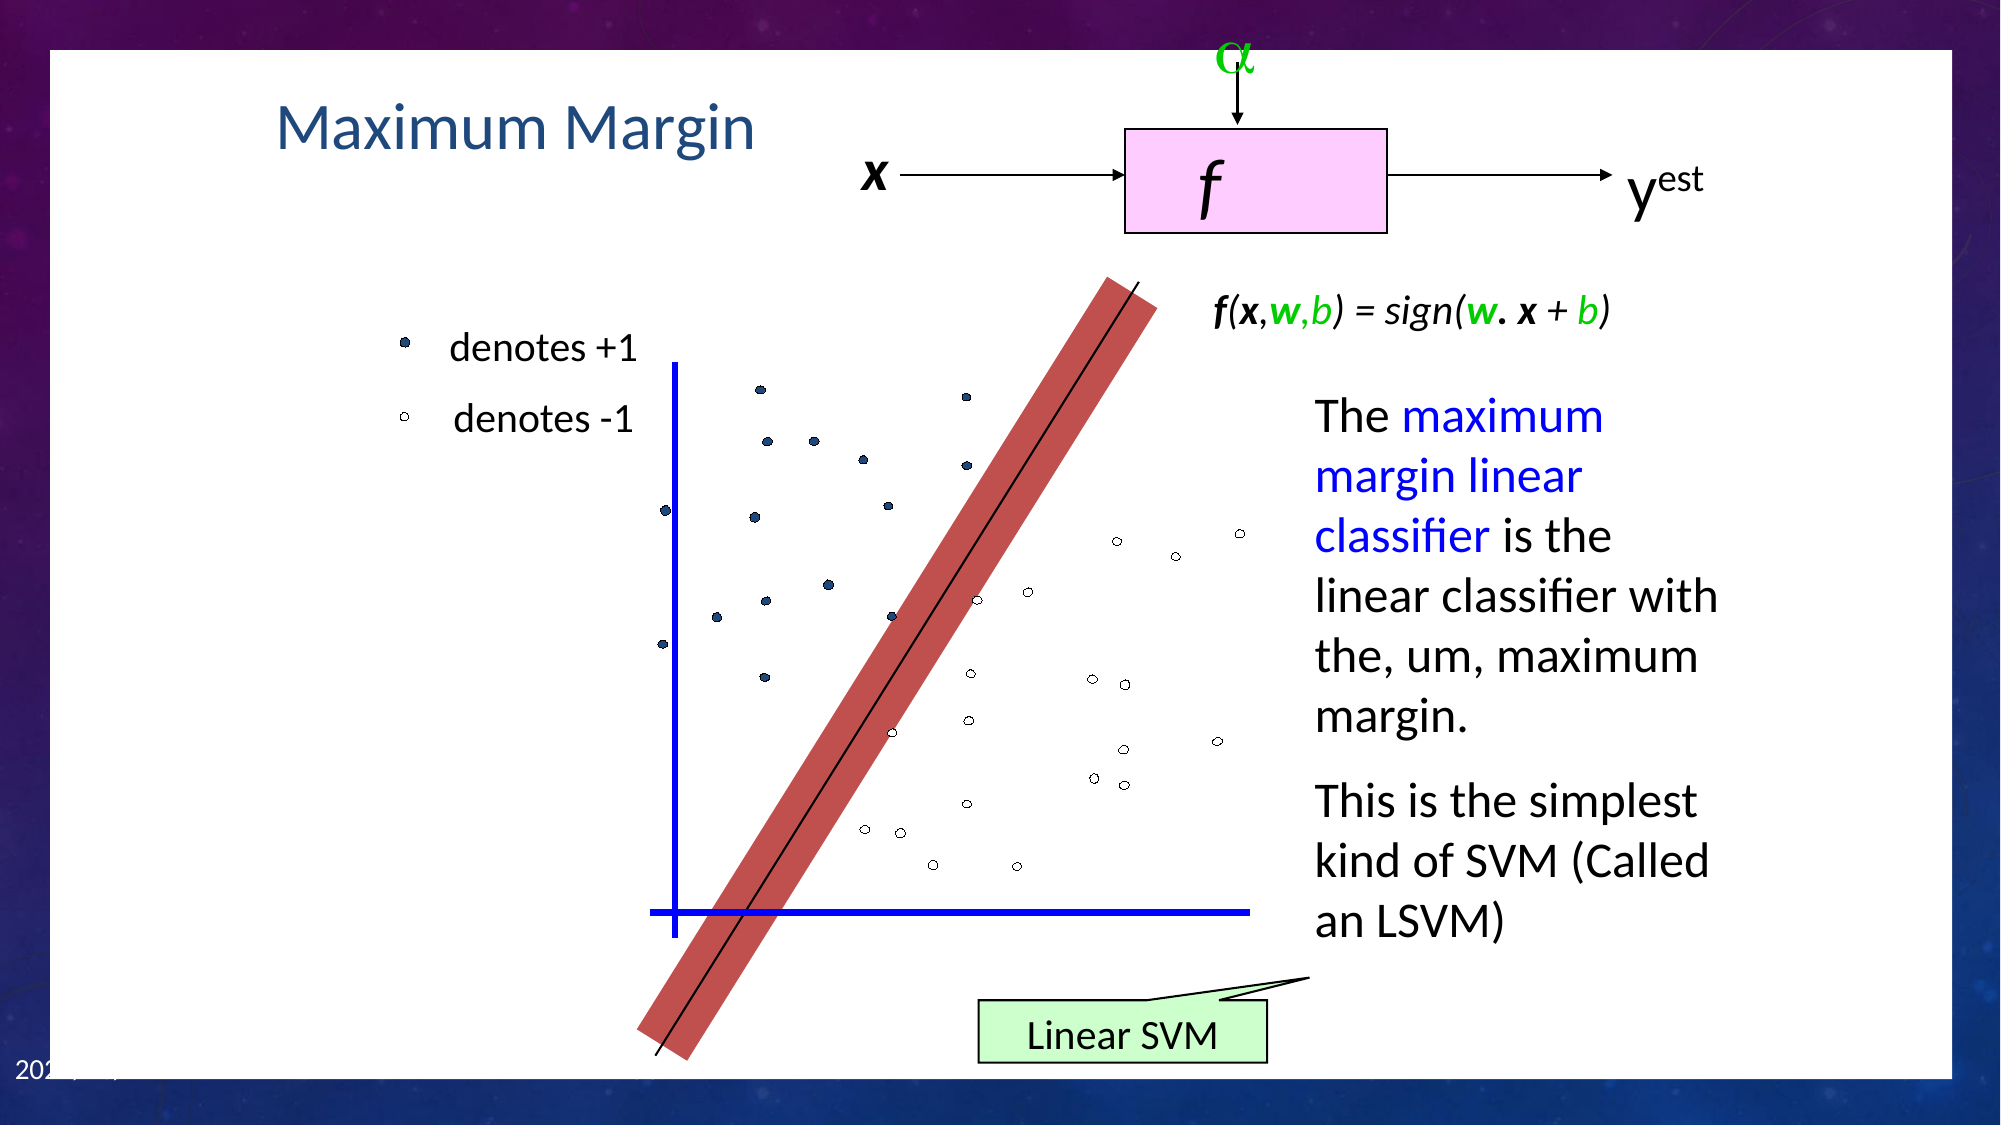

α

# Maximum Margin
x
f
yest
f(x,w,b) = sign(w. x + b)
denotes +1
denotes -1

The maximum margin linear classifier is the linear classifier with the, um, maximum margin.
This is the simplest kind of SVM (Called an LSVM)

Linear SVM
2024/10/11
53